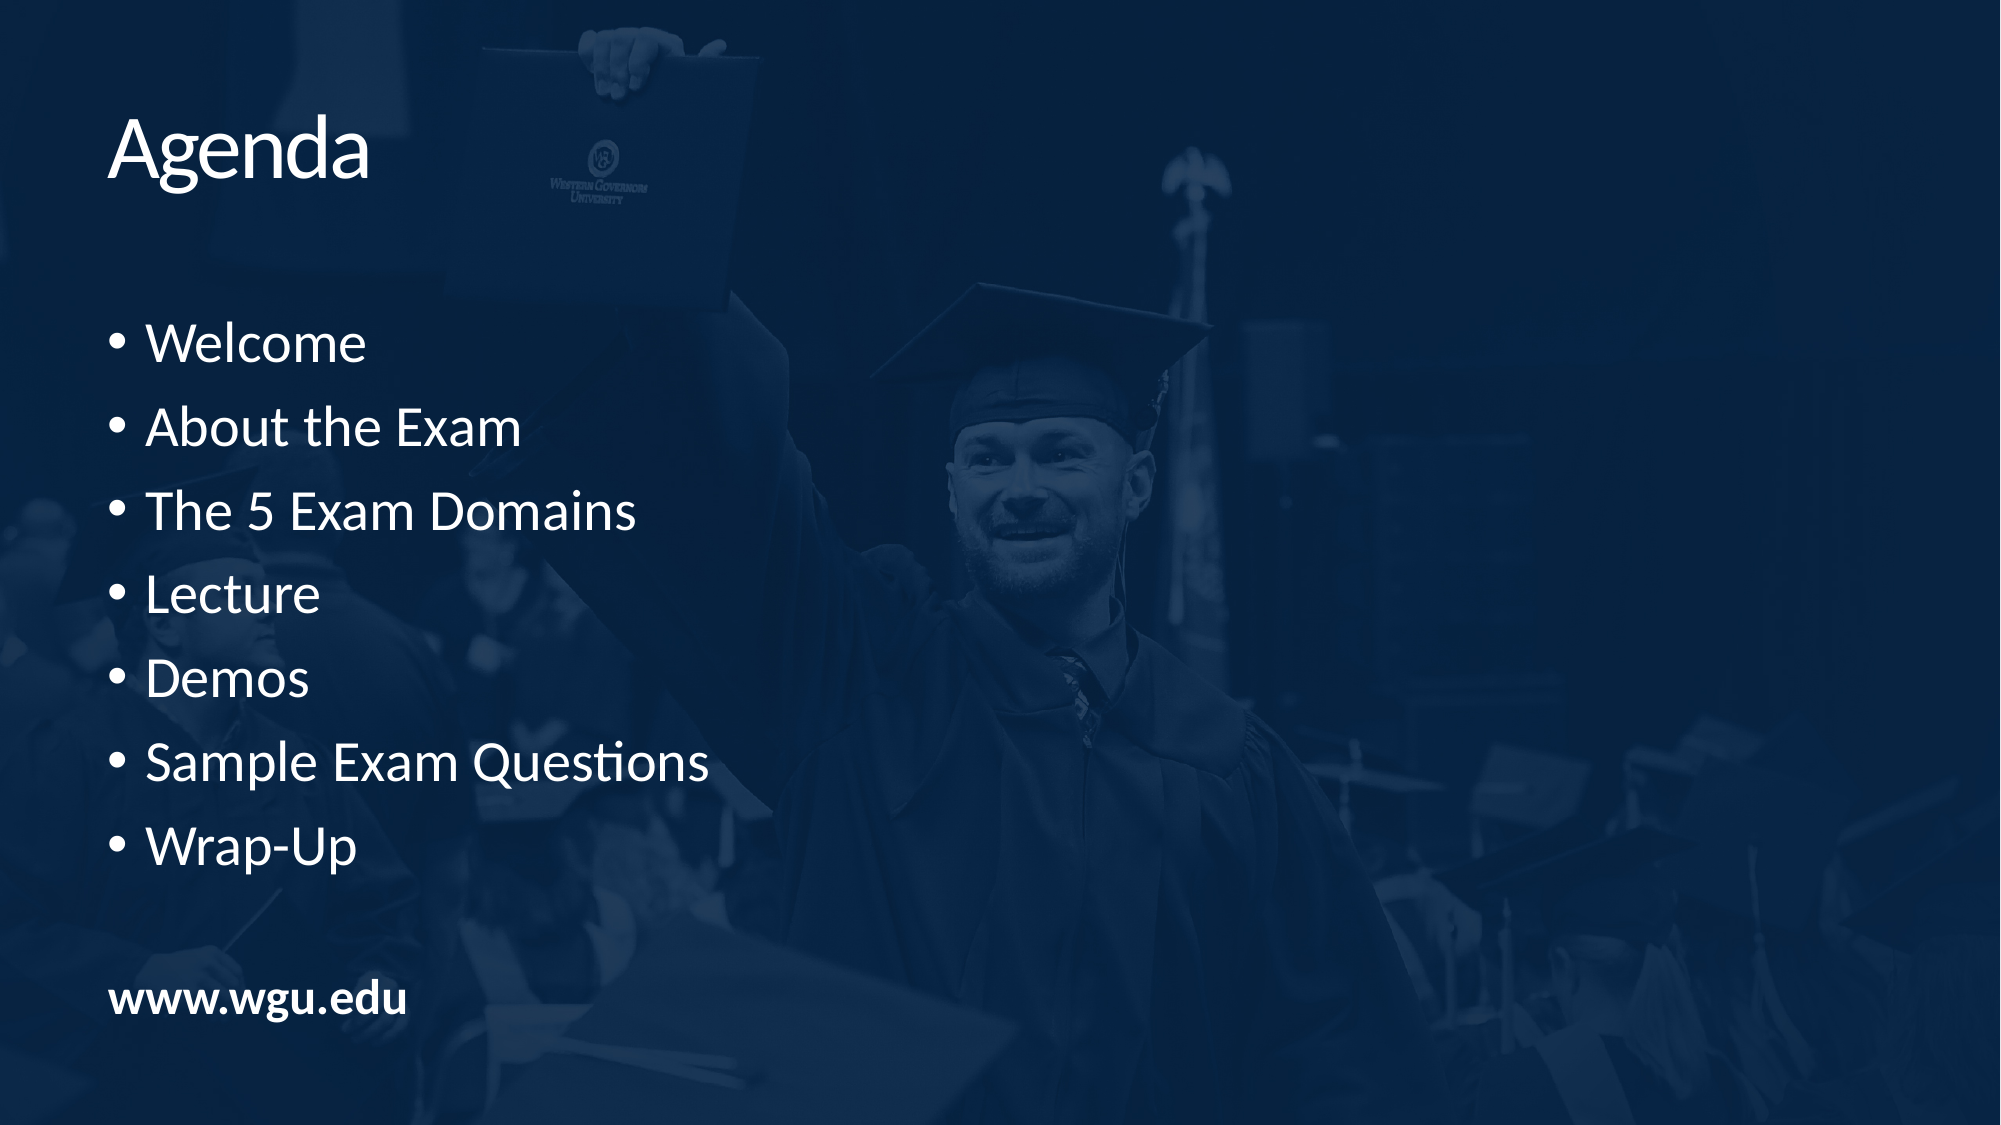

Agenda
Welcome
About the Exam
The 5 Exam Domains
Lecture
Demos
Sample Exam Questions
Wrap-Up